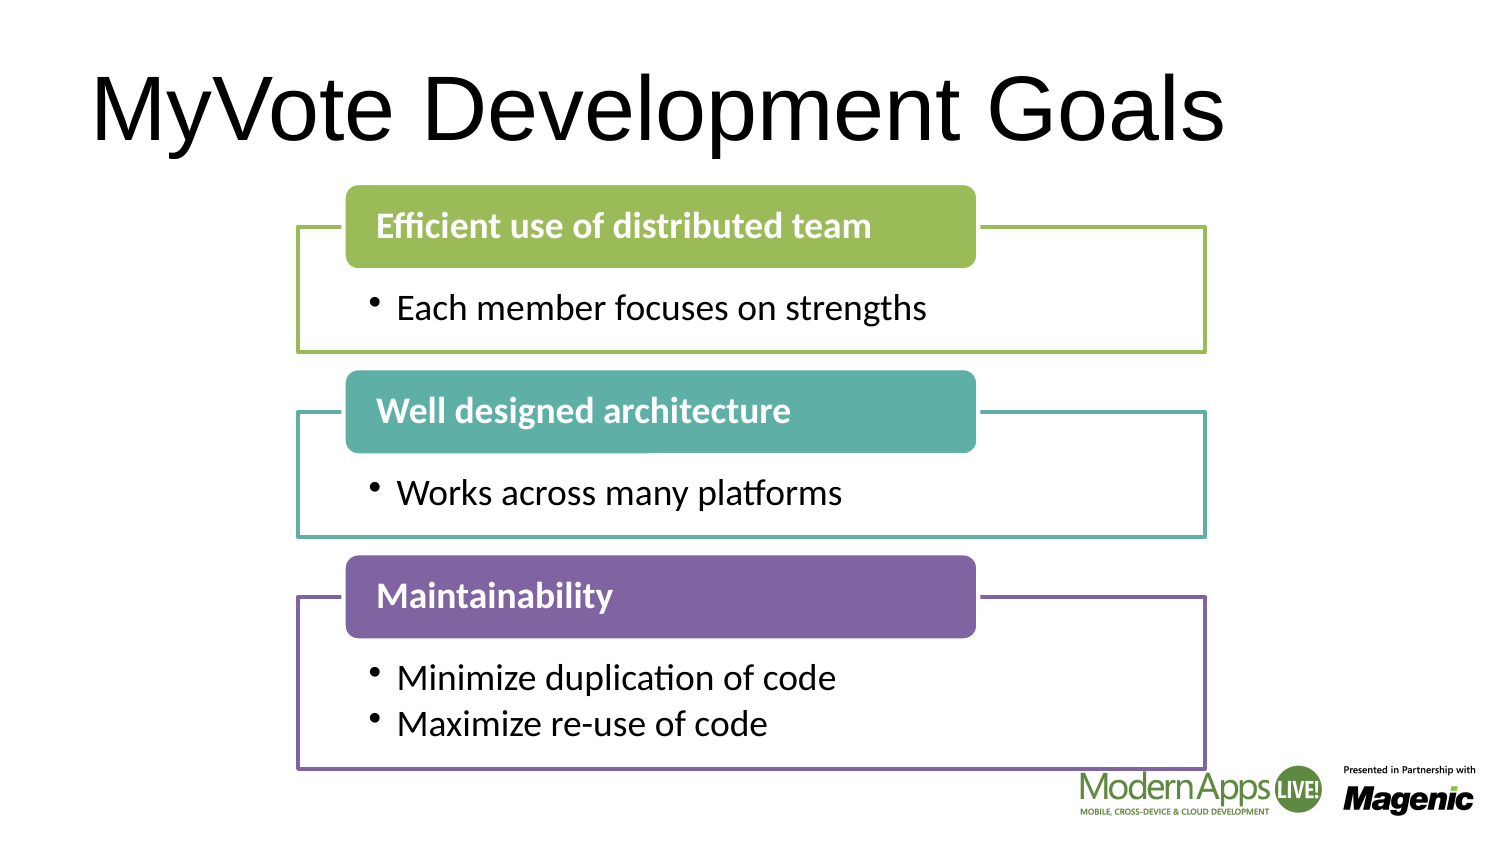

# MyVote Development Goals
Each member focuses on strengths
Efficient use of distributed team
Works across many platforms
Well designed architecture
Minimize duplication of code
Maximize re-use of code
Maintainability